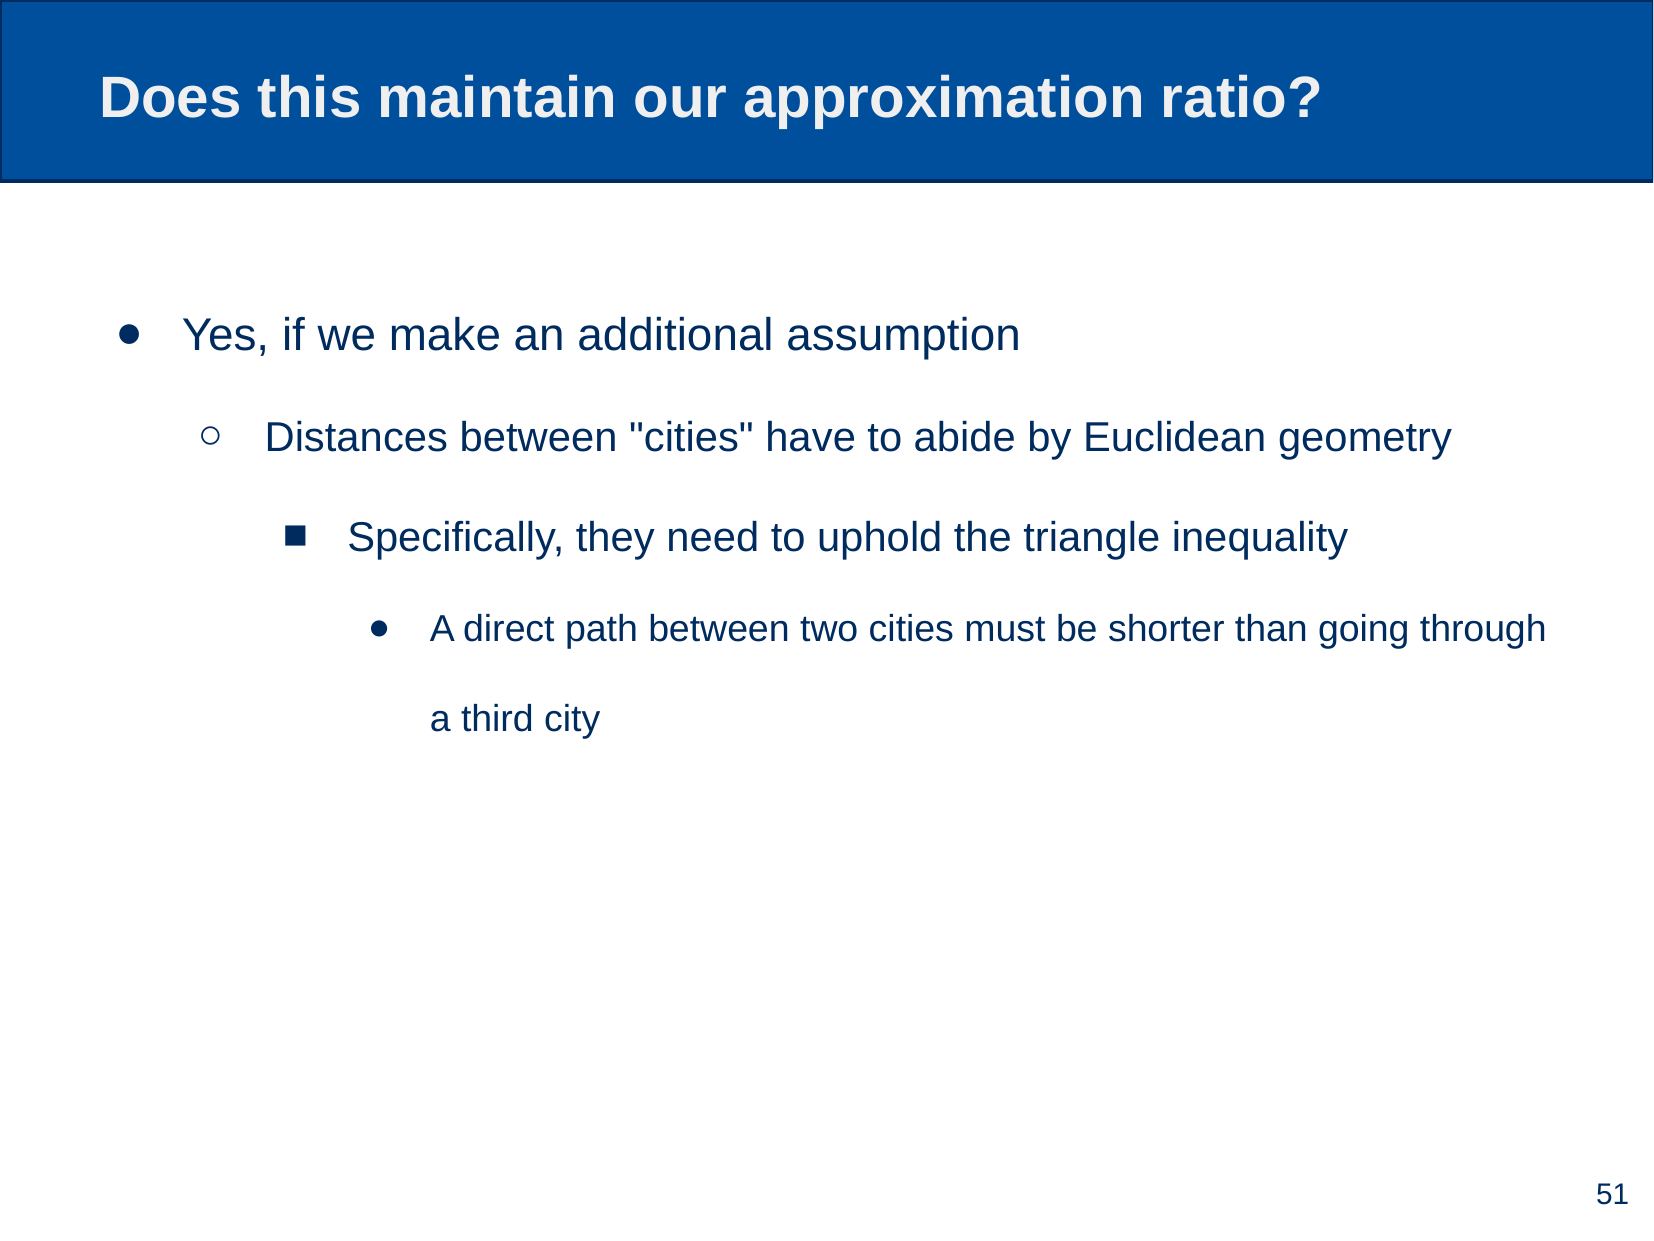

# Does this maintain our approximation ratio?
Yes, if we make an additional assumption
Distances between "cities" have to abide by Euclidean geometry
Specifically, they need to uphold the triangle inequality
A direct path between two cities must be shorter than going through a third city
51